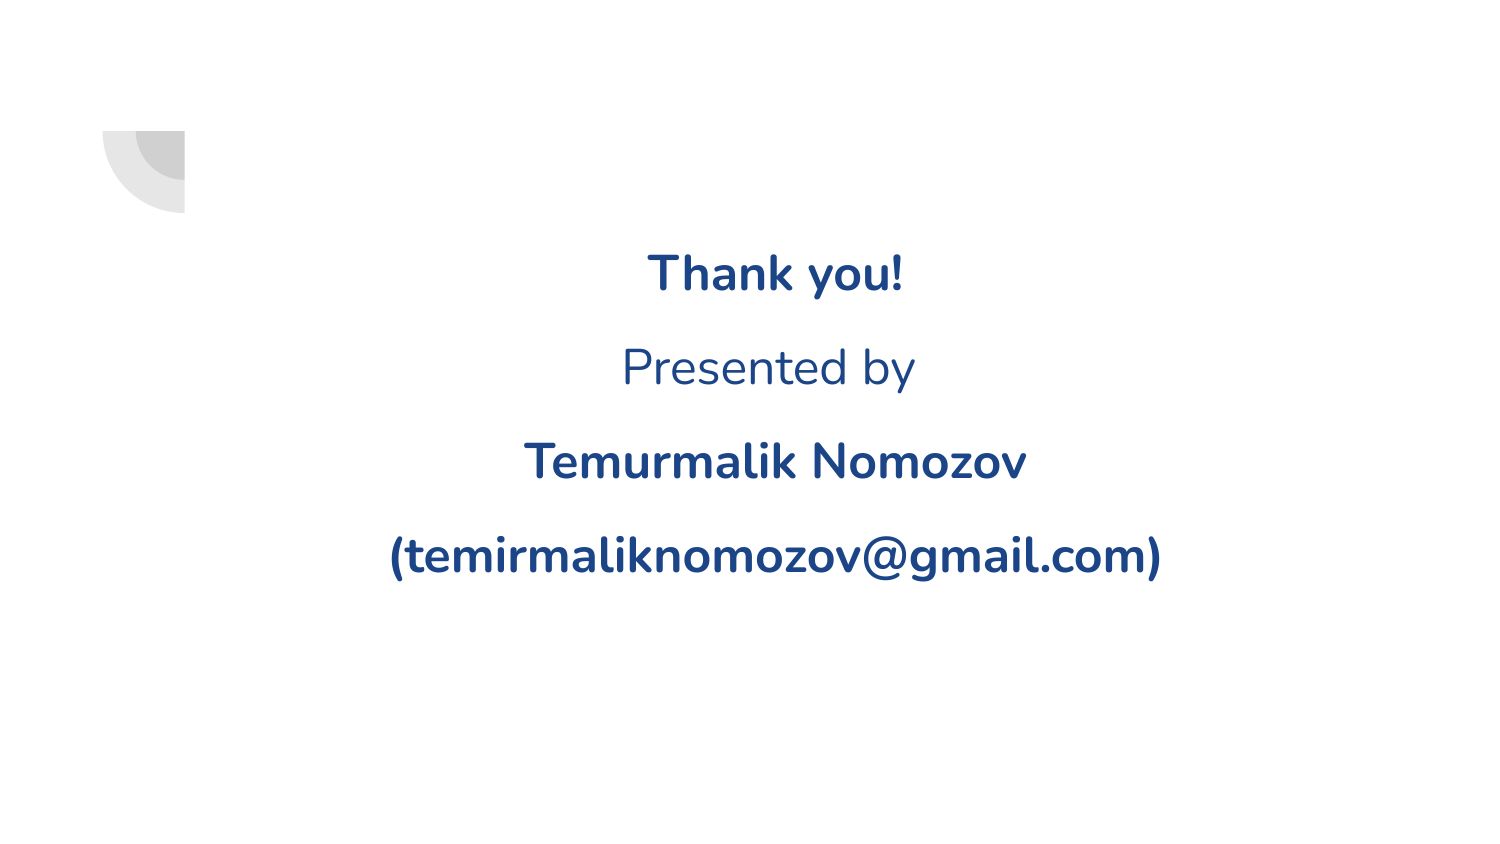

Thank you!
Presented by
Temurmalik Nomozov
(temirmaliknomozov@gmail.com)